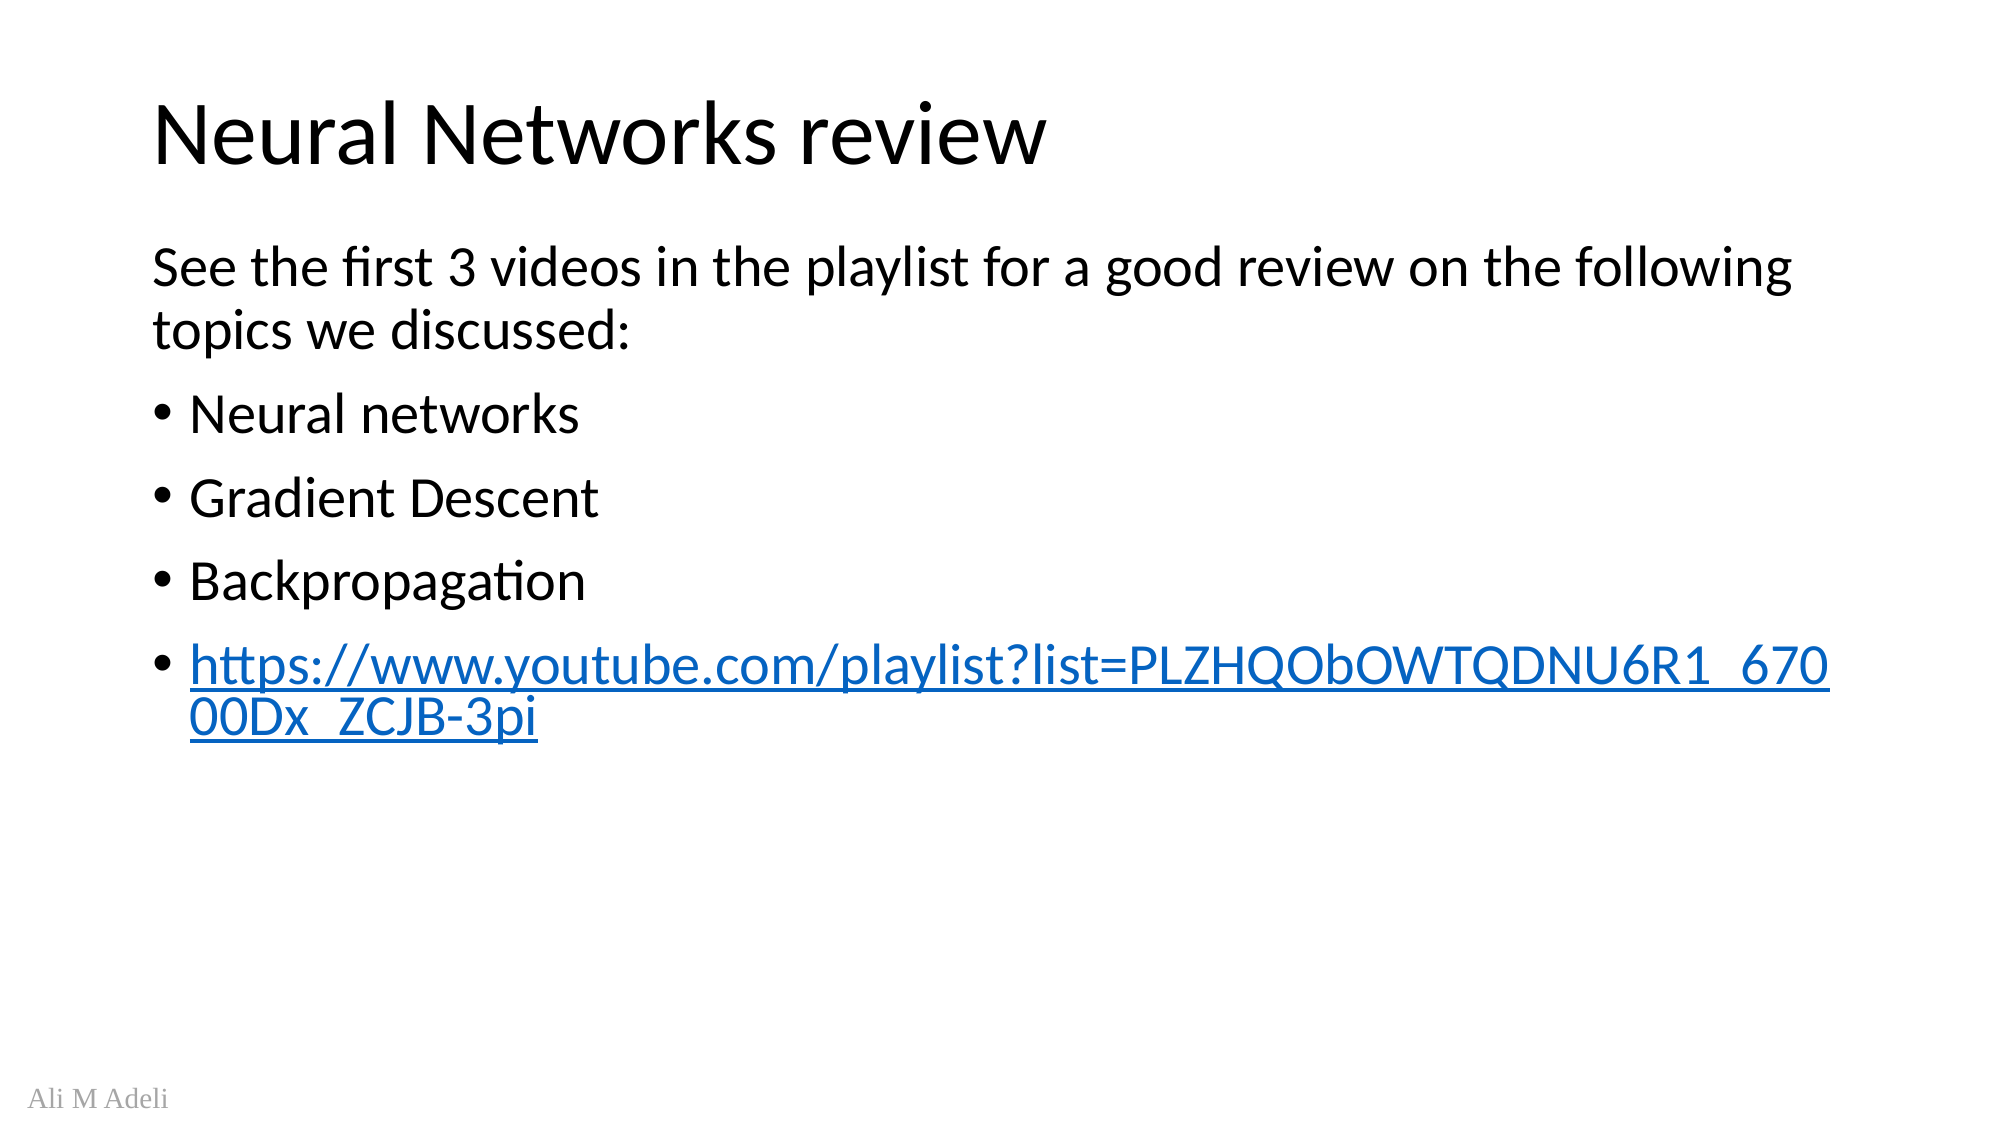

# Neural Networks review
See the first 3 videos in the playlist for a good review on the following topics we discussed:
Neural networks
Gradient Descent
Backpropagation
https://www.youtube.com/playlist?list=PLZHQObOWTQDNU6R1_67000Dx_ZCJB-3pi